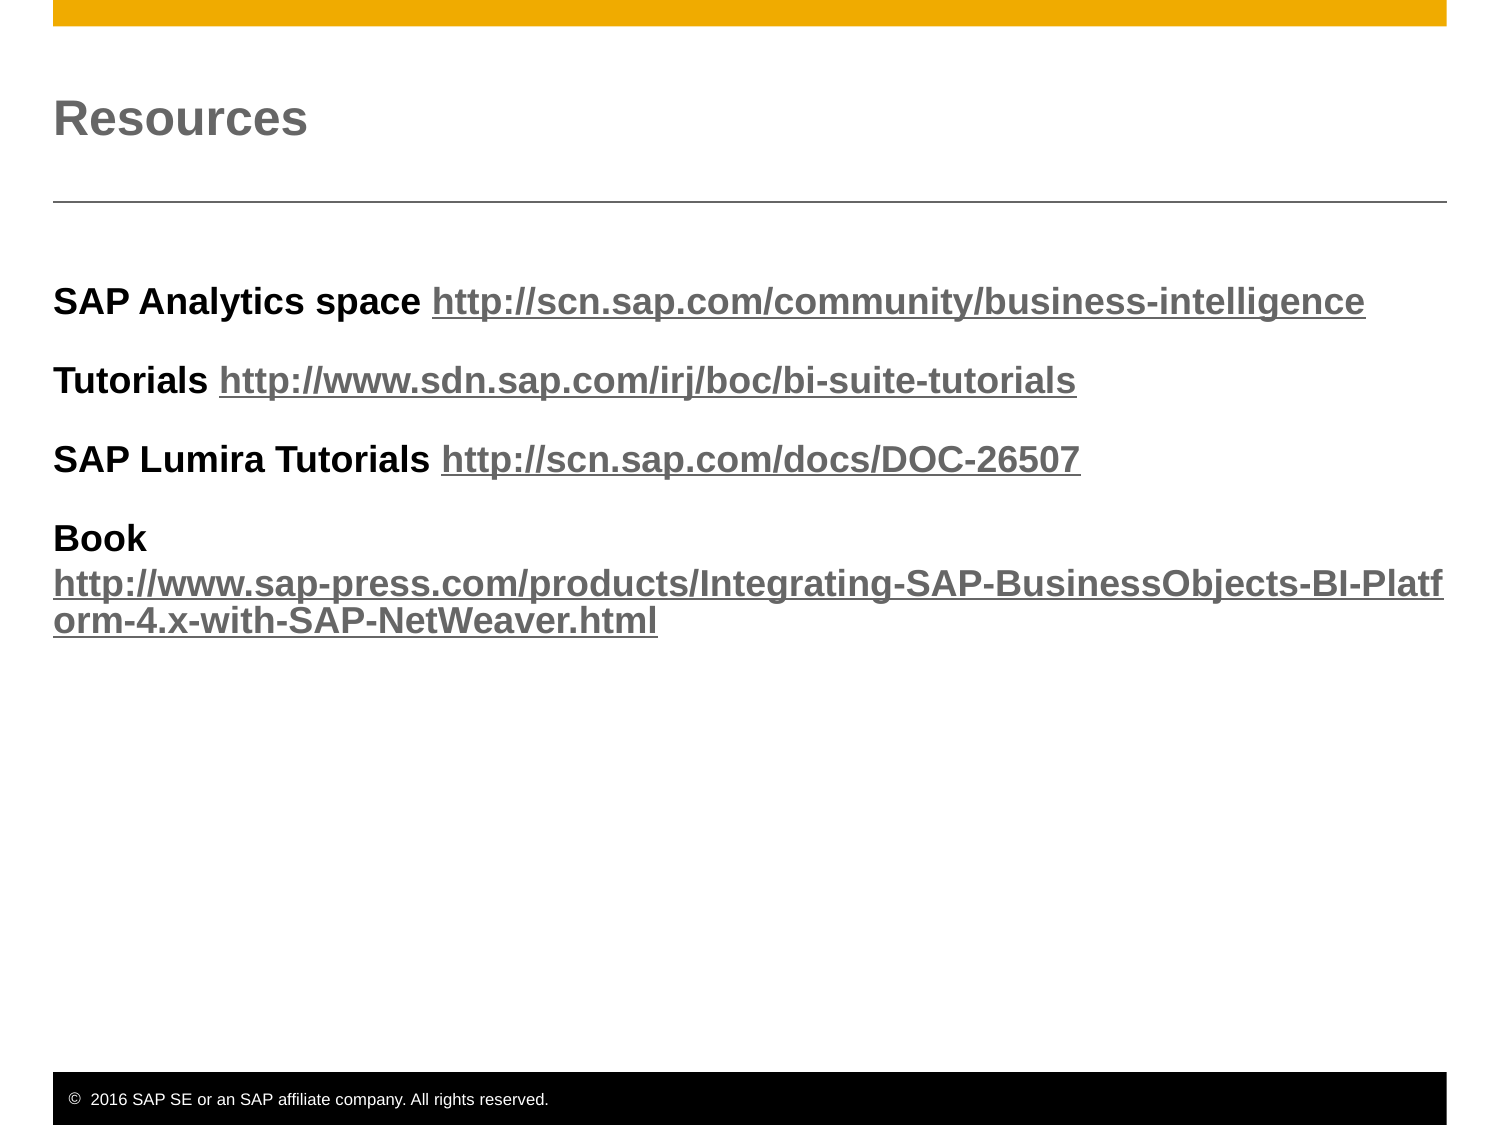

# Resources
SAP Analytics space http://scn.sap.com/community/business-intelligence
Tutorials http://www.sdn.sap.com/irj/boc/bi-suite-tutorials
SAP Lumira Tutorials http://scn.sap.com/docs/DOC-26507
Book  http://www.sap-press.com/products/Integrating-SAP-BusinessObjects-BI-Platform-4.x-with-SAP-NetWeaver.html